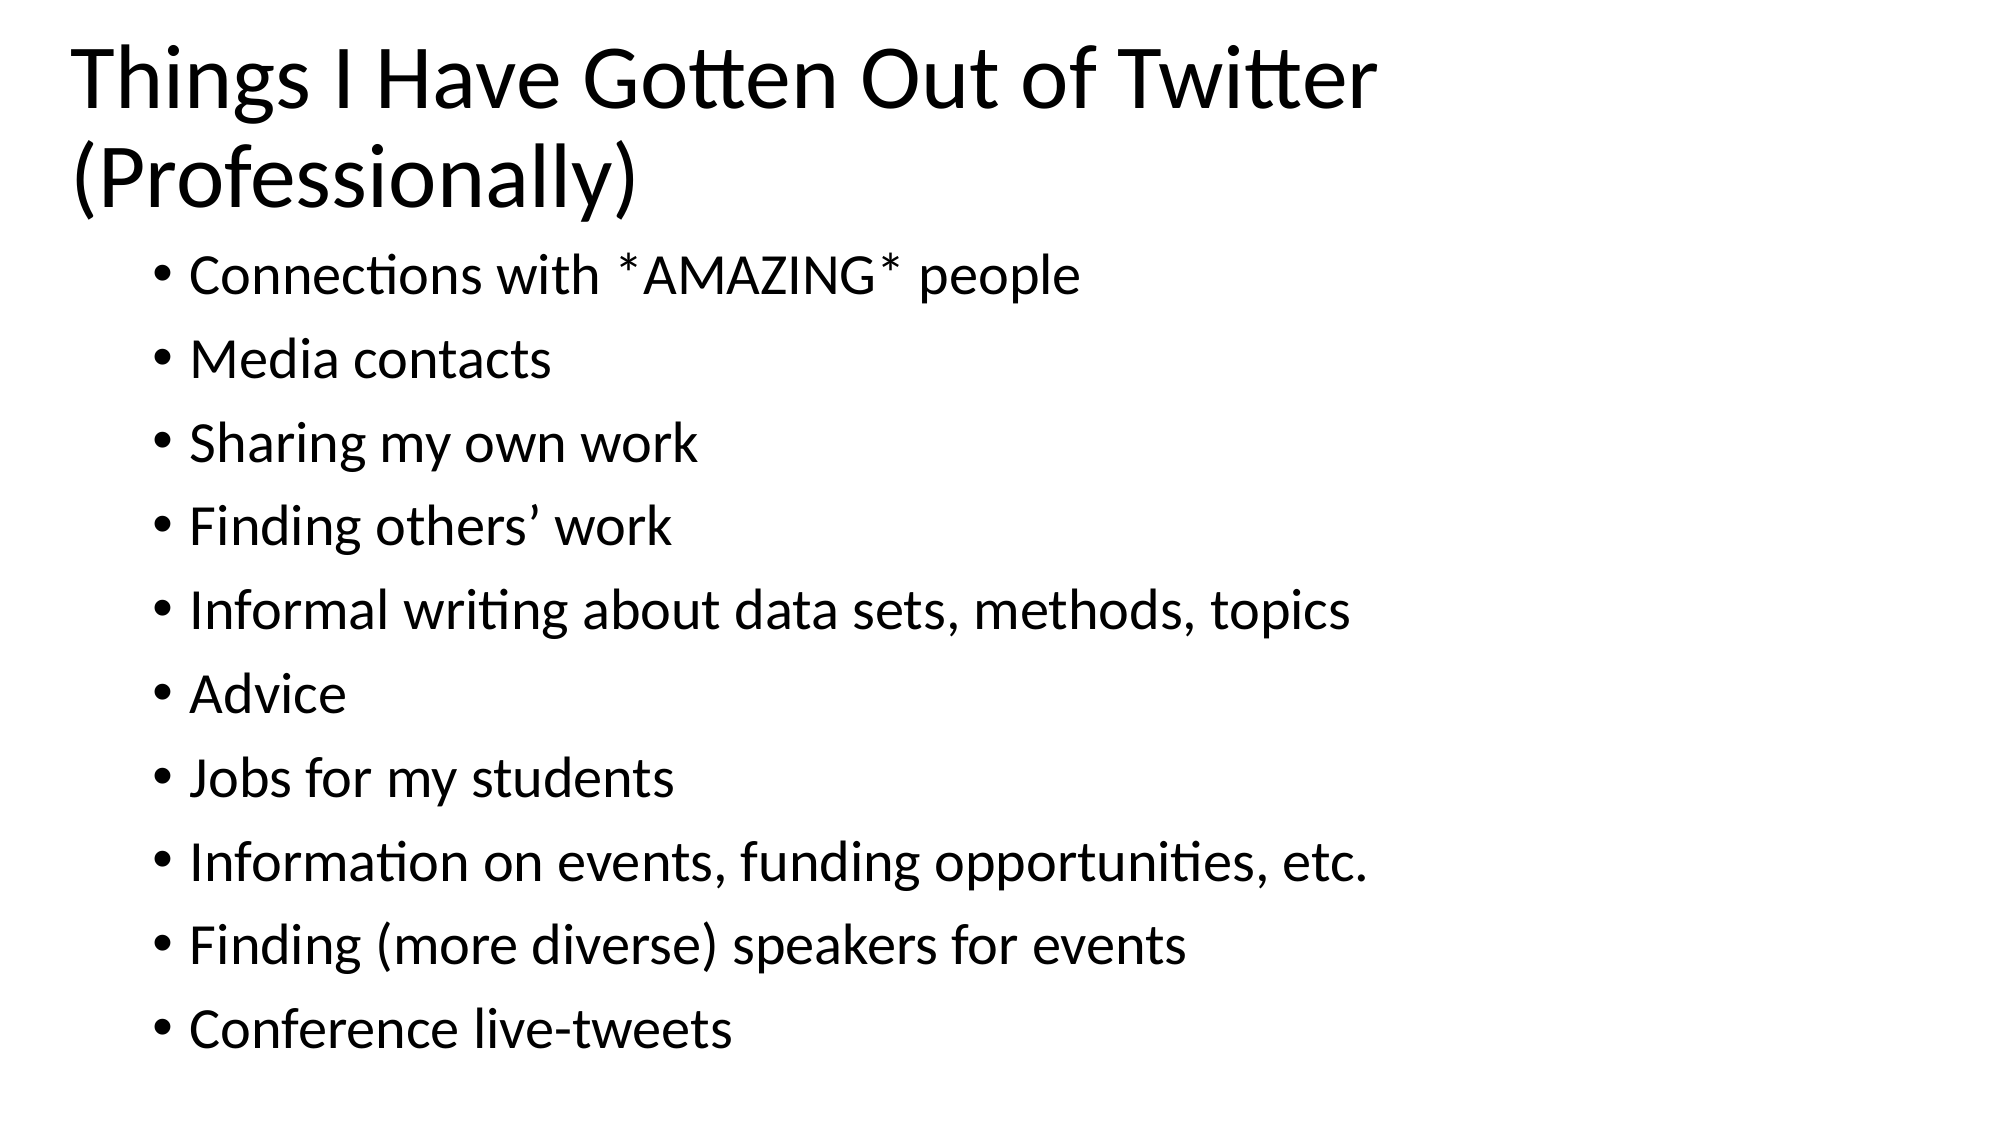

# Things I Have Gotten Out of Twitter (Professionally)
Connections with *AMAZING* people
Media contacts
Sharing my own work
Finding others’ work
Informal writing about data sets, methods, topics
Advice
Jobs for my students
Information on events, funding opportunities, etc.
Finding (more diverse) speakers for events
Conference live-tweets